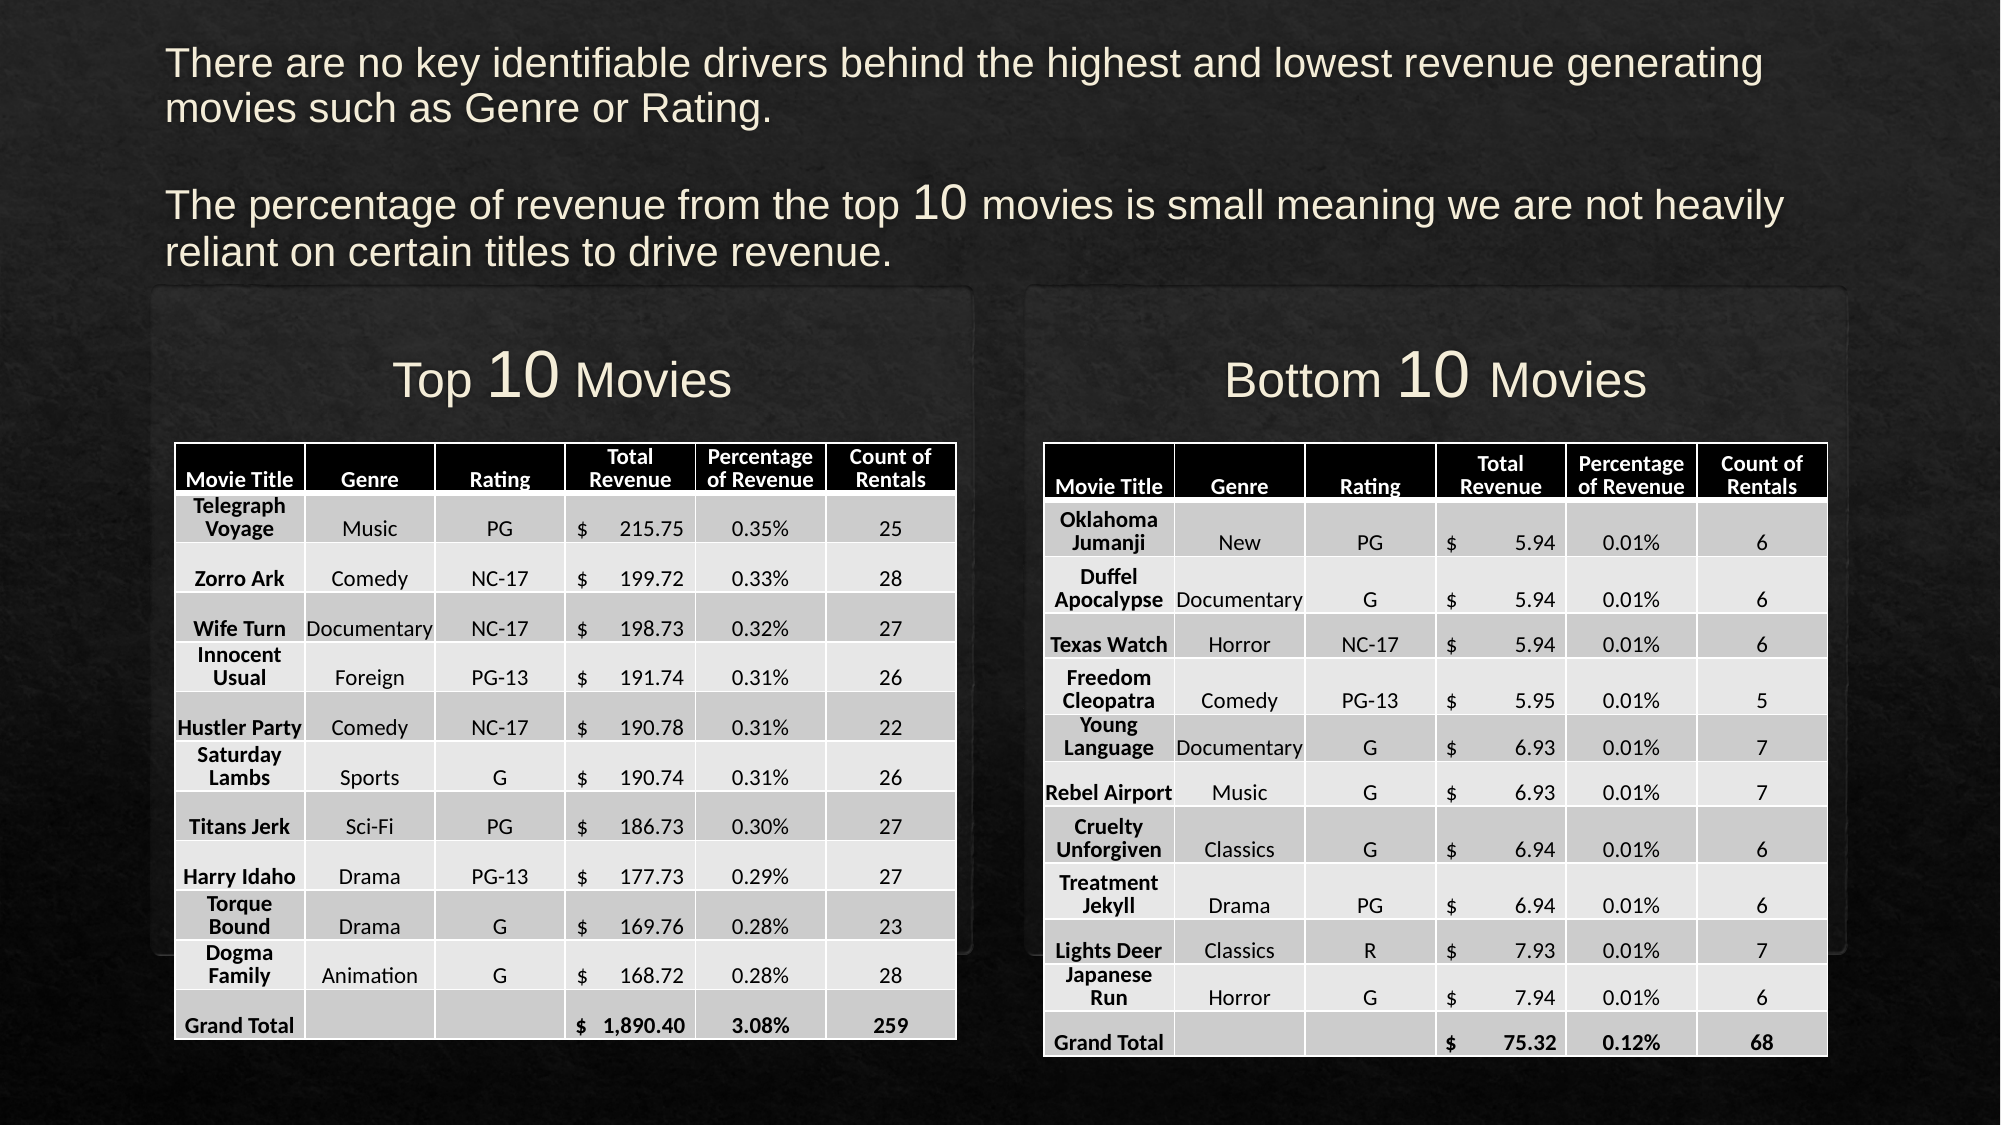

# There are no key identifiable drivers behind the highest and lowest revenue generating movies such as Genre or Rating. The percentage of revenue from the top 10 movies is small meaning we are not heavily reliant on certain titles to drive revenue.
Bottom 10 Movies
Top 10 Movies
| Movie Title | Genre | Rating | Total Revenue | Percentage of Revenue | Count of Rentals |
| --- | --- | --- | --- | --- | --- |
| Telegraph Voyage | Music | PG | $ 215.75 | 0.35% | 25 |
| Zorro Ark | Comedy | NC-17 | $ 199.72 | 0.33% | 28 |
| Wife Turn | Documentary | NC-17 | $ 198.73 | 0.32% | 27 |
| Innocent Usual | Foreign | PG-13 | $ 191.74 | 0.31% | 26 |
| Hustler Party | Comedy | NC-17 | $ 190.78 | 0.31% | 22 |
| Saturday Lambs | Sports | G | $ 190.74 | 0.31% | 26 |
| Titans Jerk | Sci-Fi | PG | $ 186.73 | 0.30% | 27 |
| Harry Idaho | Drama | PG-13 | $ 177.73 | 0.29% | 27 |
| Torque Bound | Drama | G | $ 169.76 | 0.28% | 23 |
| Dogma Family | Animation | G | $ 168.72 | 0.28% | 28 |
| Grand Total |  |  | $ 1,890.40 | 3.08% | 259 |
| Movie Title | Genre | Rating | Total Revenue | Percentage of Revenue | Count of Rentals |
| --- | --- | --- | --- | --- | --- |
| Oklahoma Jumanji | New | PG | $ 5.94 | 0.01% | 6 |
| Duffel Apocalypse | Documentary | G | $ 5.94 | 0.01% | 6 |
| Texas Watch | Horror | NC-17 | $ 5.94 | 0.01% | 6 |
| Freedom Cleopatra | Comedy | PG-13 | $ 5.95 | 0.01% | 5 |
| Young Language | Documentary | G | $ 6.93 | 0.01% | 7 |
| Rebel Airport | Music | G | $ 6.93 | 0.01% | 7 |
| Cruelty Unforgiven | Classics | G | $ 6.94 | 0.01% | 6 |
| Treatment Jekyll | Drama | PG | $ 6.94 | 0.01% | 6 |
| Lights Deer | Classics | R | $ 7.93 | 0.01% | 7 |
| Japanese Run | Horror | G | $ 7.94 | 0.01% | 6 |
| Grand Total |  |  | $ 75.32 | 0.12% | 68 |